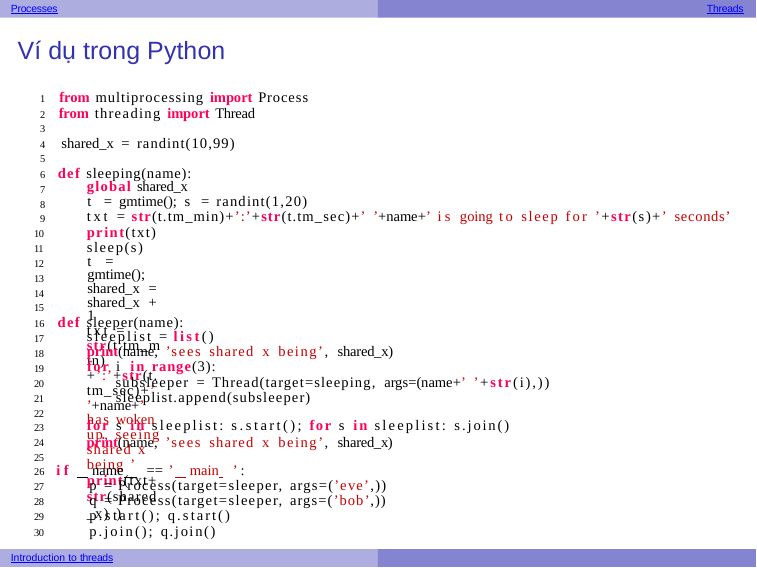

Processes
Threads
Ví dụ trong Python
1  from multiprocessing import Process
2  from threading import Thread
3
4  shared_x = randint(10,99)
5
6 def sleeping(name):
global shared_x
t = gmtime(); s = randint(1,20)
txt = str(t.tm_min)+’:’+str(t.tm_sec)+’ ’+name+’ is going to sleep for ’+str(s)+’ seconds’
print(txt) sleep(s)
t = gmtime(); shared_x = shared_x + 1
txt = str(t.tm_min)+’:’+str(t.tm_sec)+’ ’+name+’ has woken up, seeing shared x being ’
print(txt+str(shared_x) )
7
8
9
10
11
12
13
14
15
16 def sleeper(name):
sleeplist = list()
print(name, ’sees shared x being’, shared_x)
for i in range(3):
subsleeper = Thread(target=sleeping, args=(name+’ ’+str(i),)) sleeplist.append(subsleeper)
for s in sleeplist: s.start(); for s in sleeplist: s.join()
print(name, ’sees shared x being’, shared_x)
17
18
19
20
21
22
23
24
25
26 if   name   == ’  main ’:
27	p = Process(target=sleeper, args=(’eve’,))
28	q = Process(target=sleeper, args=(’bob’,))
29	p.start(); q.start()
30	p.join(); q.join()

Introduction to threads